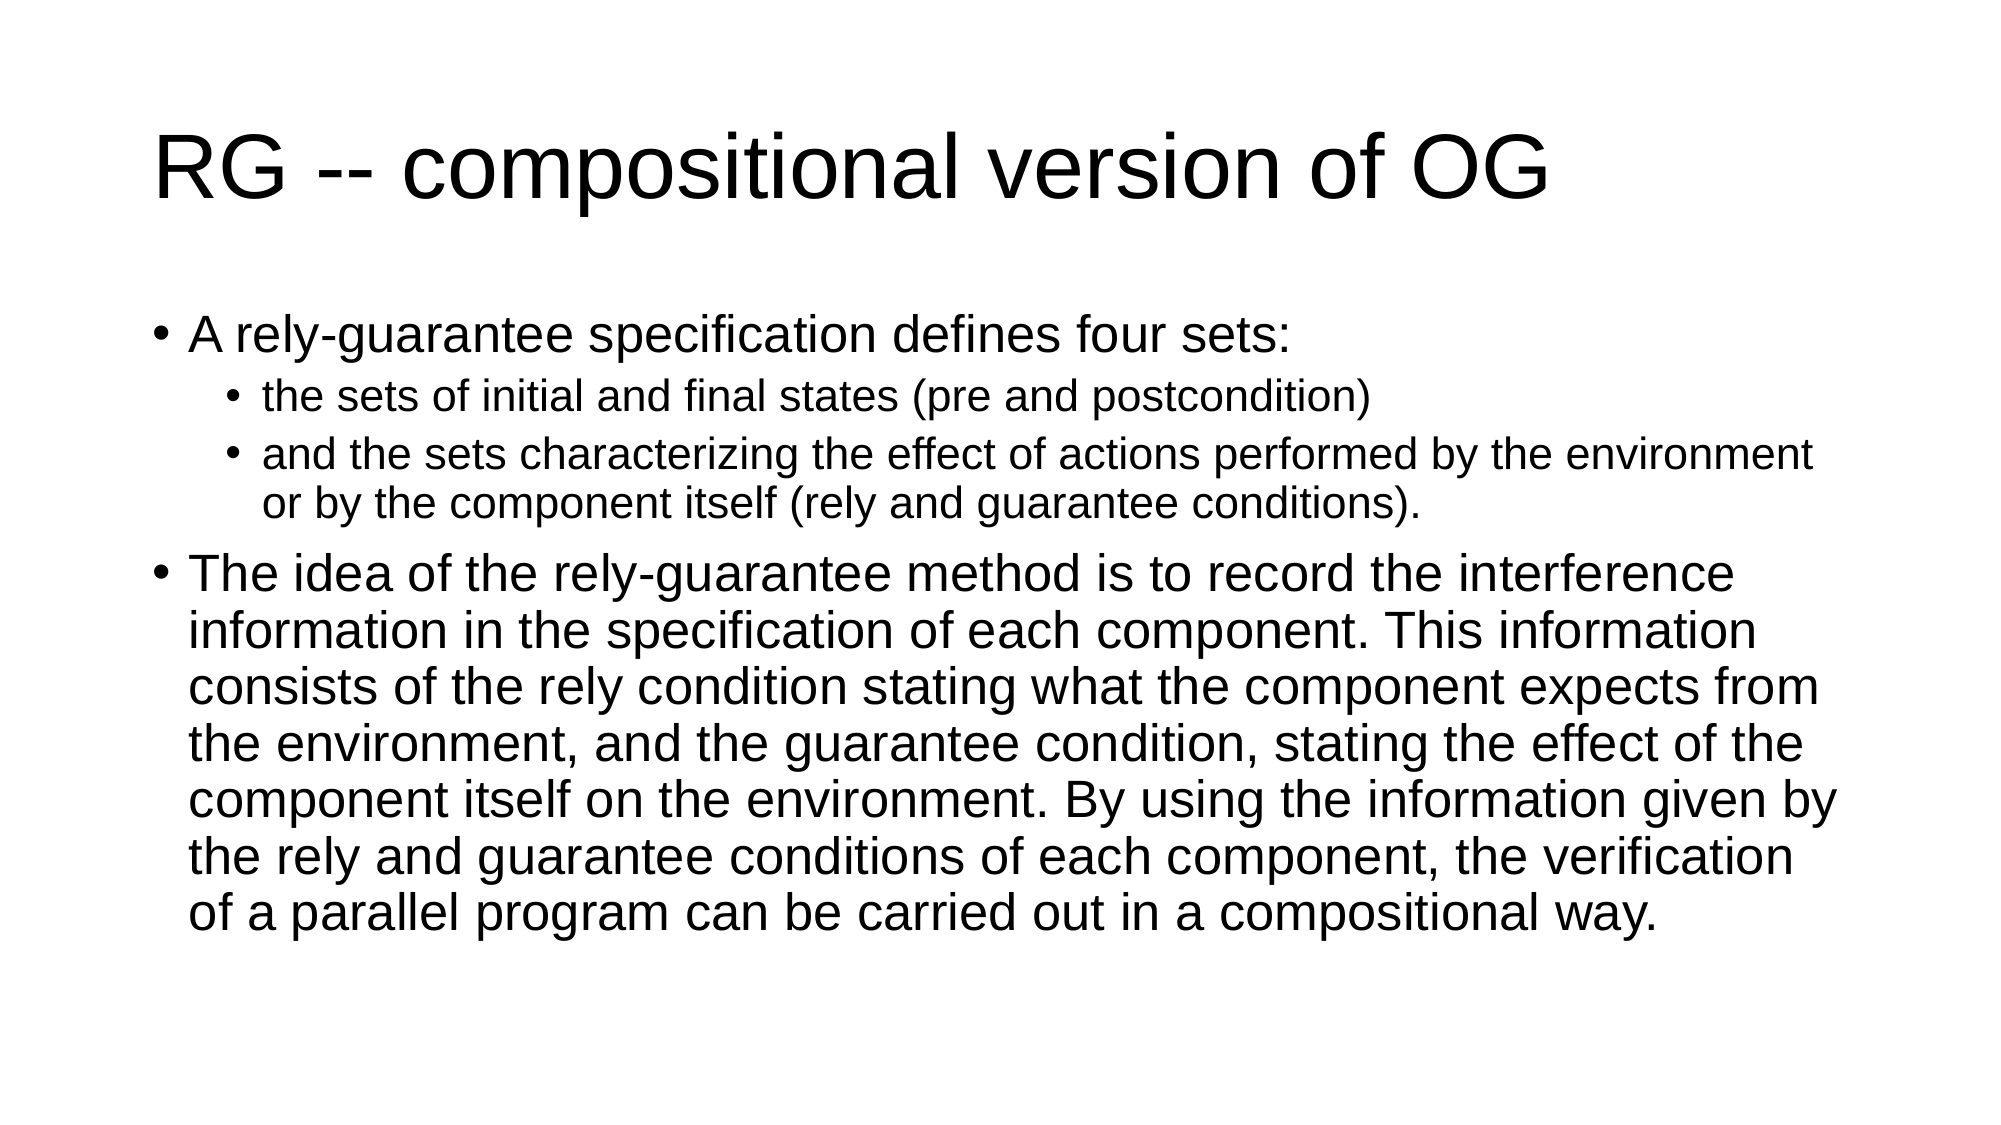

# RG -- compositional version of OG
A rely-guarantee specification defines four sets:
the sets of initial and final states (pre and postcondition)
and the sets characterizing the effect of actions performed by the environment or by the component itself (rely and guarantee conditions).
The idea of the rely-guarantee method is to record the interference information in the specification of each component. This information consists of the rely condition stating what the component expects from the environment, and the guarantee condition, stating the effect of the component itself on the environment. By using the information given by the rely and guarantee conditions of each component, the verification of a parallel program can be carried out in a compositional way.